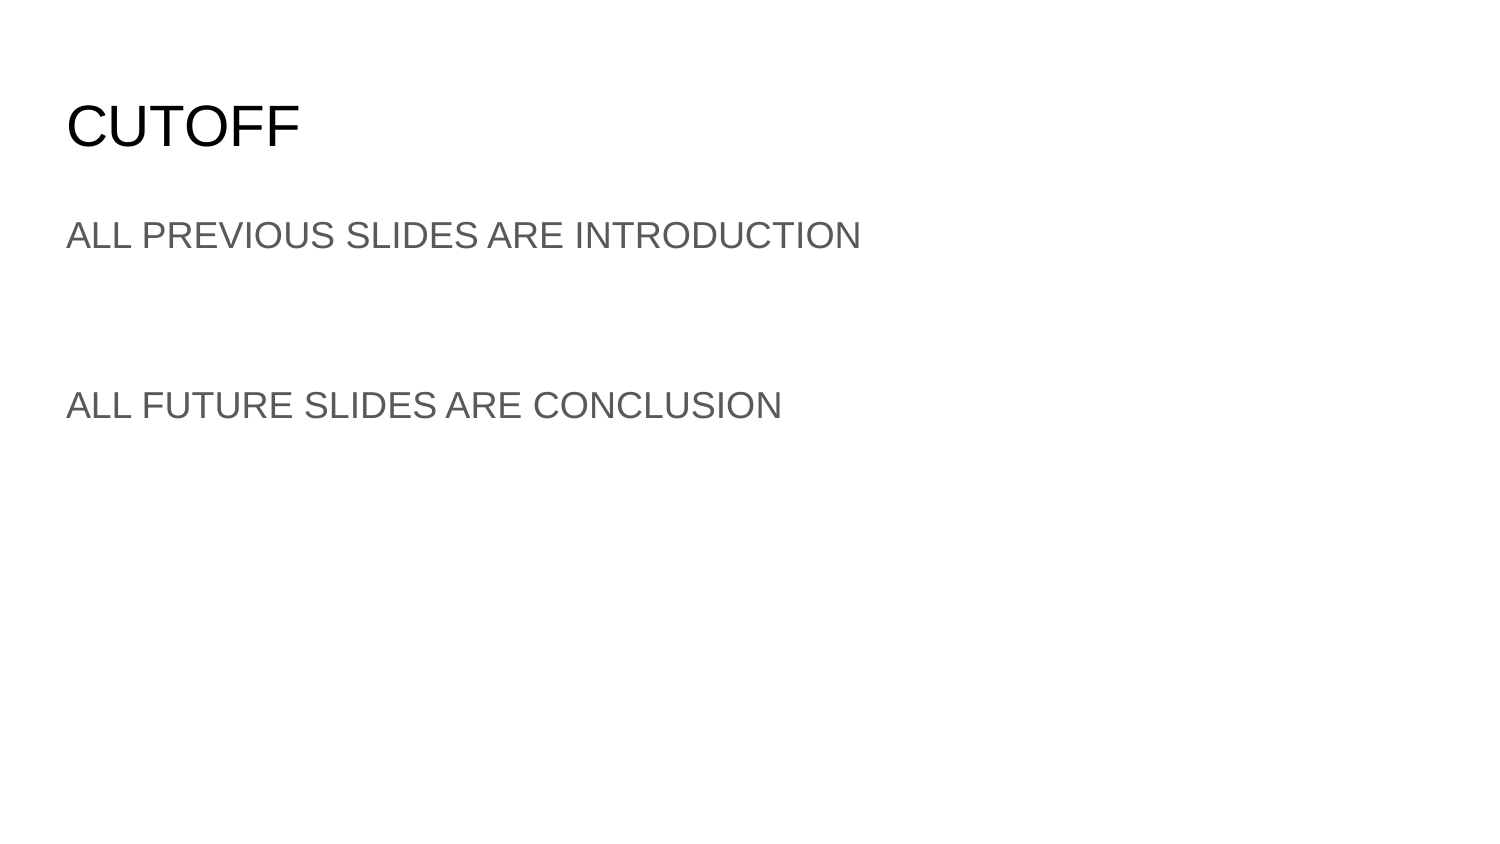

# CUTOFF
ALL PREVIOUS SLIDES ARE INTRODUCTION

ALL FUTURE SLIDES ARE CONCLUSION